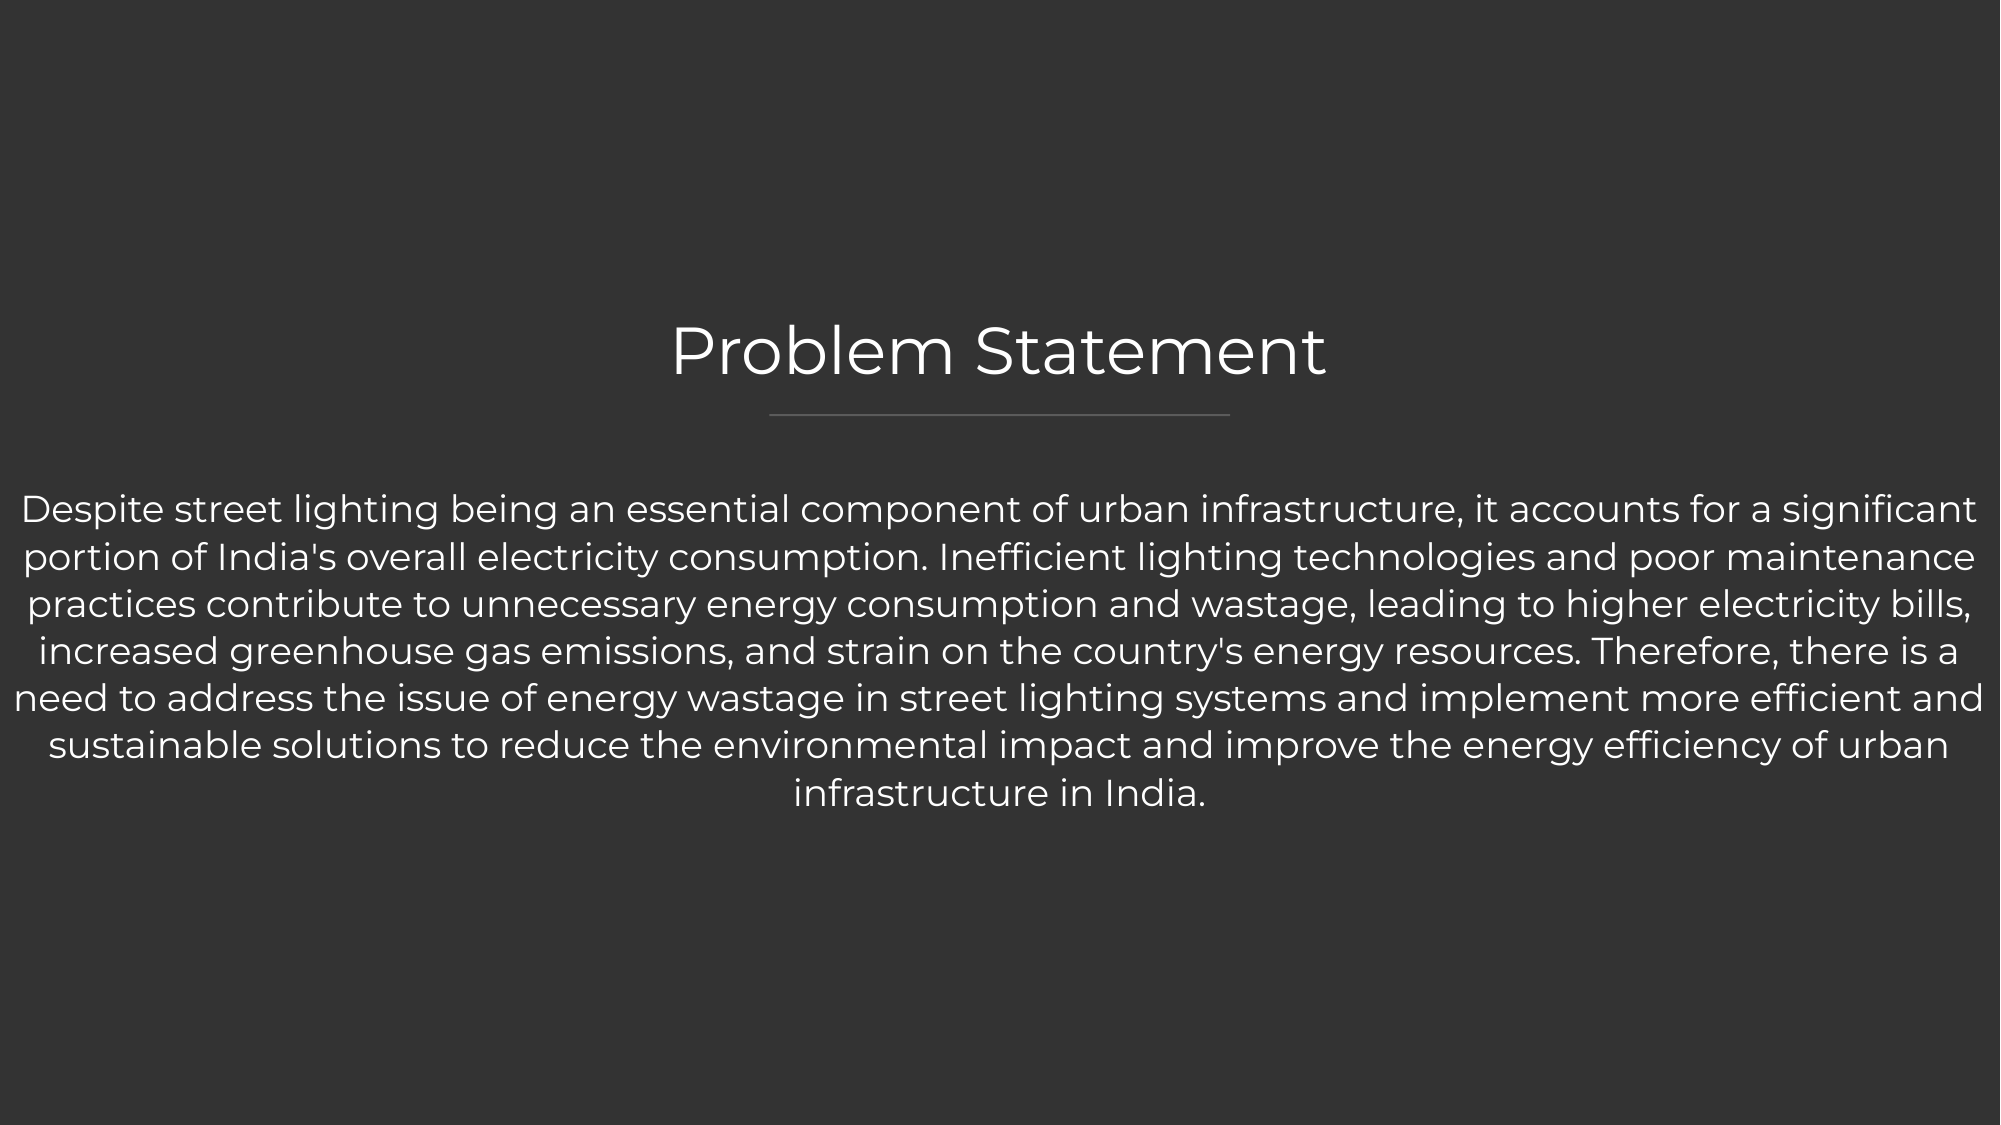

Problem Statement

Despite street lighting being an essential component of urban infrastructure, it accounts for a significant portion of India's overall electricity consumption. Inefficient lighting technologies and poor maintenance practices contribute to unnecessary energy consumption and wastage, leading to higher electricity bills, increased greenhouse gas emissions, and strain on the country's energy resources. Therefore, there is a need to address the issue of energy wastage in street lighting systems and implement more efficient and sustainable solutions to reduce the environmental impact and improve the energy efficiency of urban infrastructure in India.